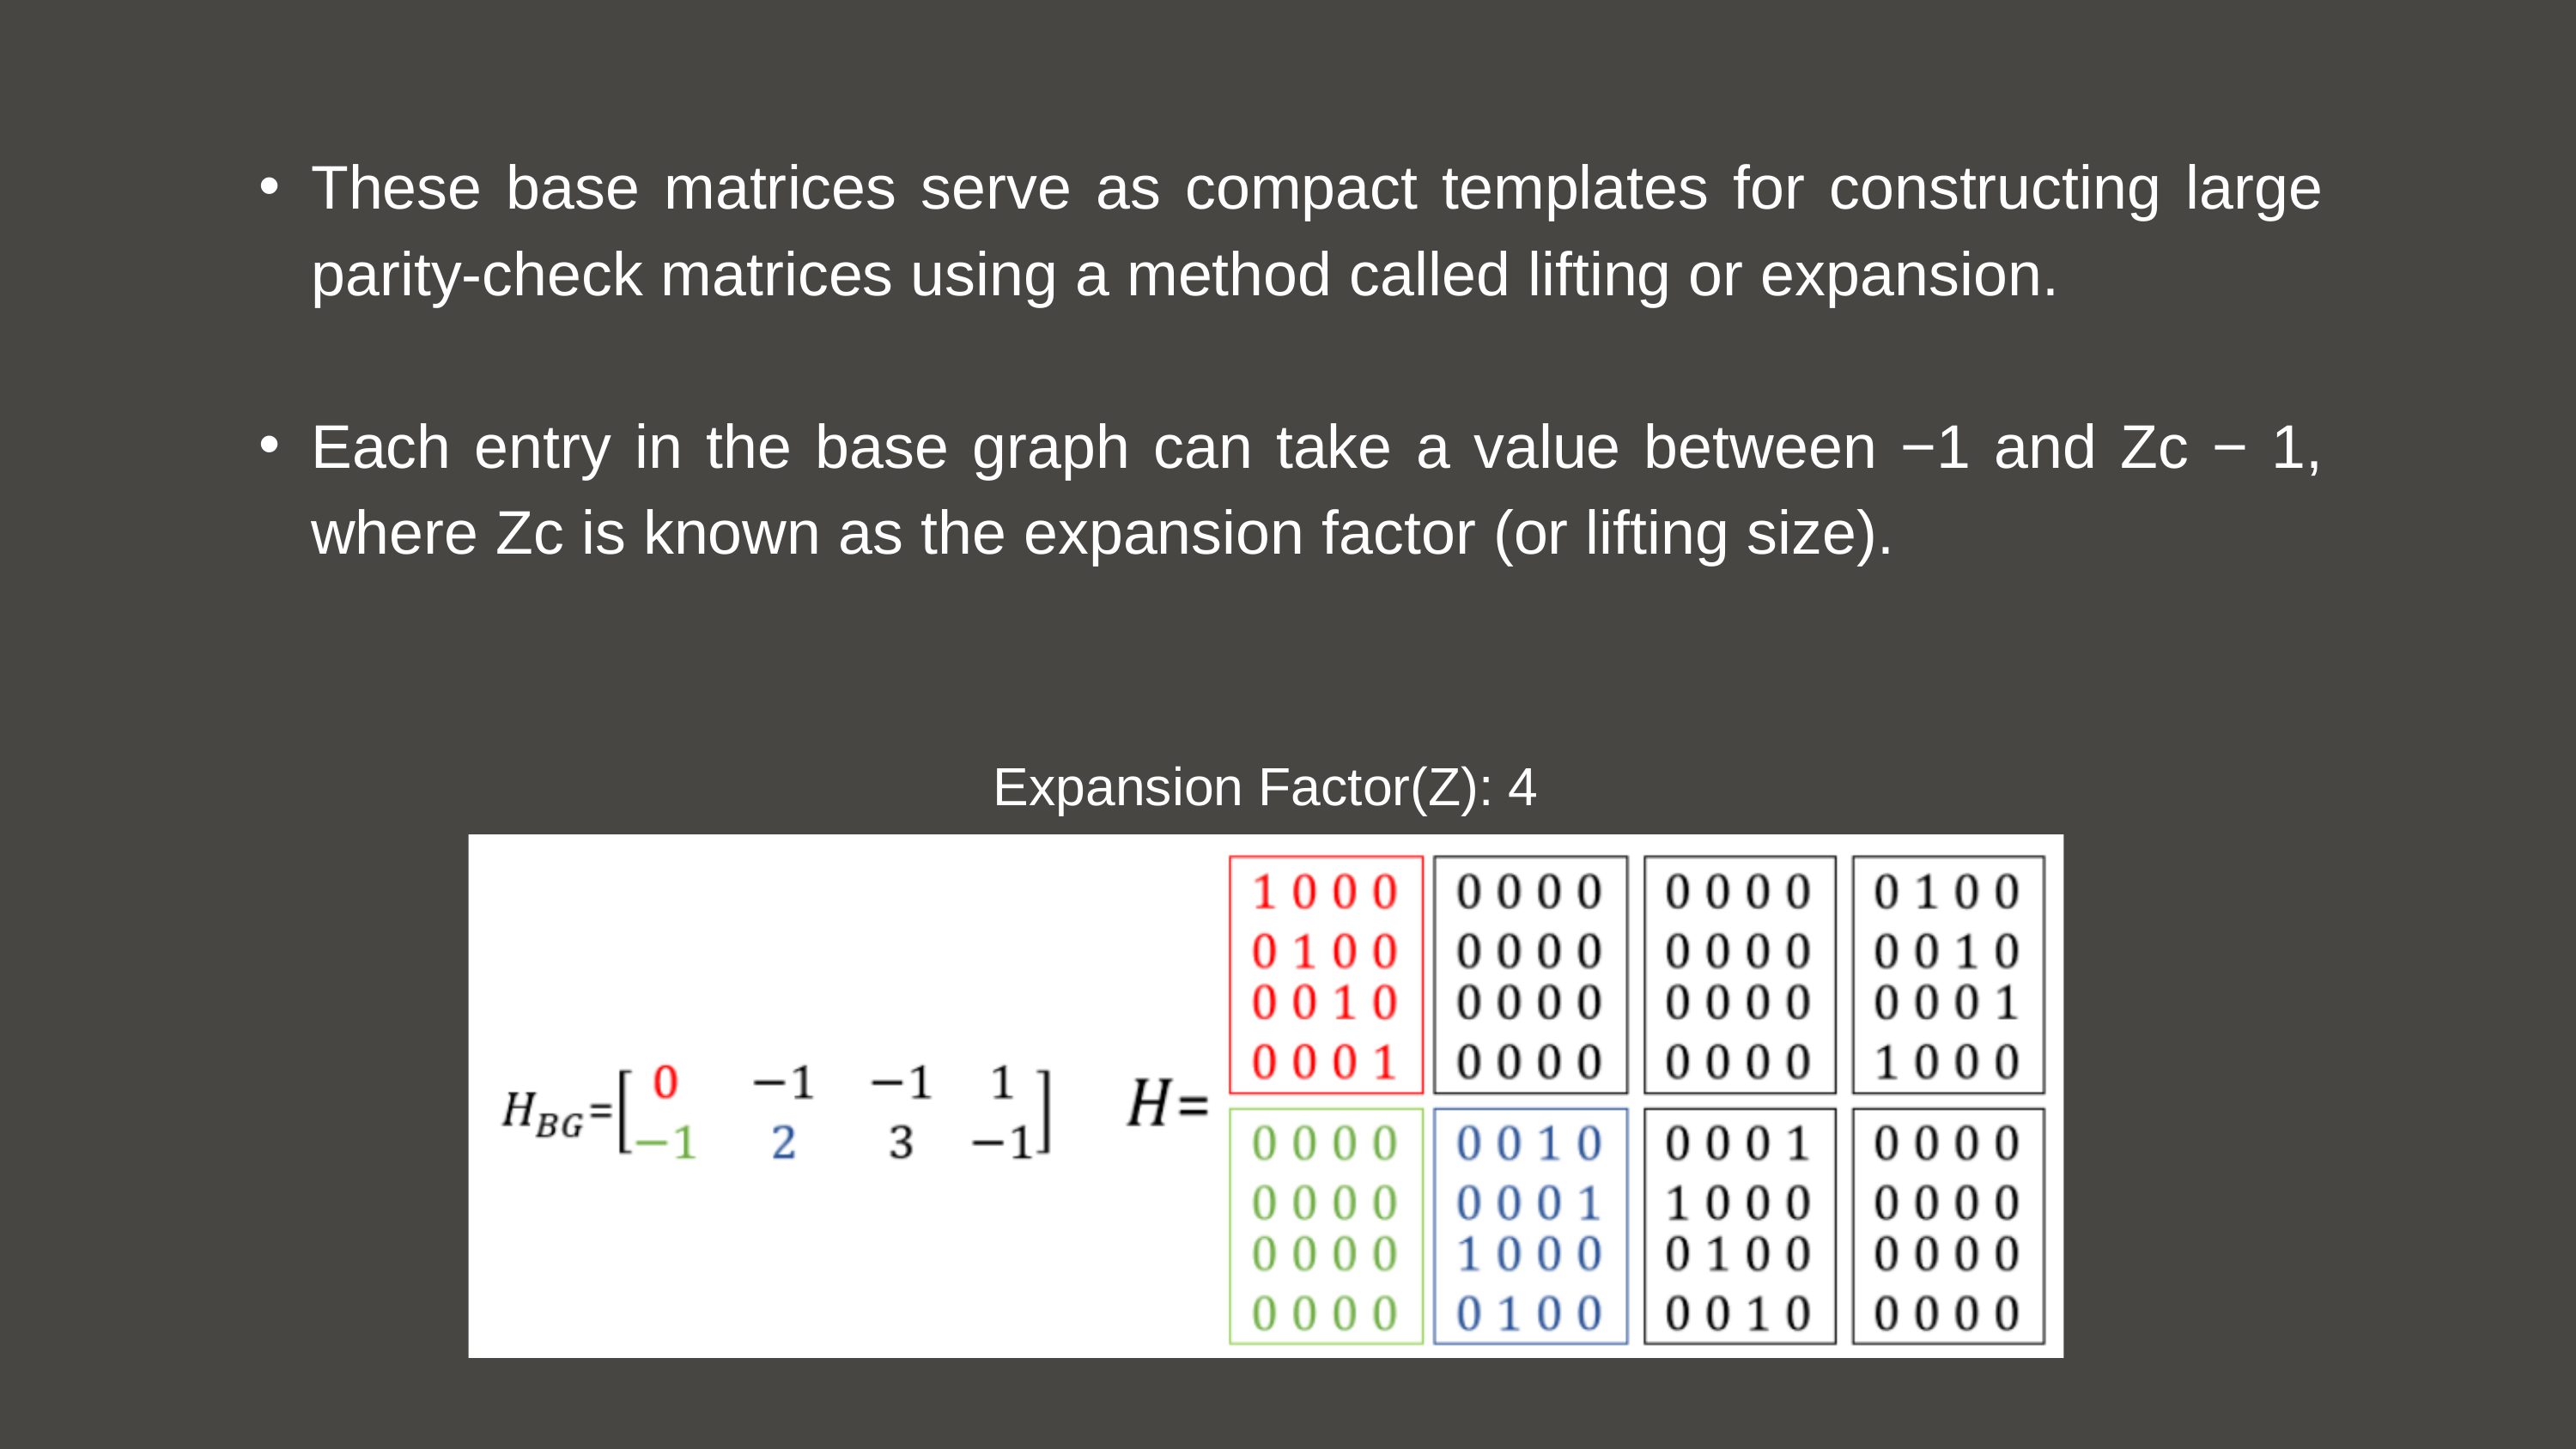

These base matrices serve as compact templates for constructing large parity-check matrices using a method called lifting or expansion.

Each entry in the base graph can take a value between −1 and Zc − 1, where Zc is known as the expansion factor (or lifting size).
 Expansion Factor(Z): 4